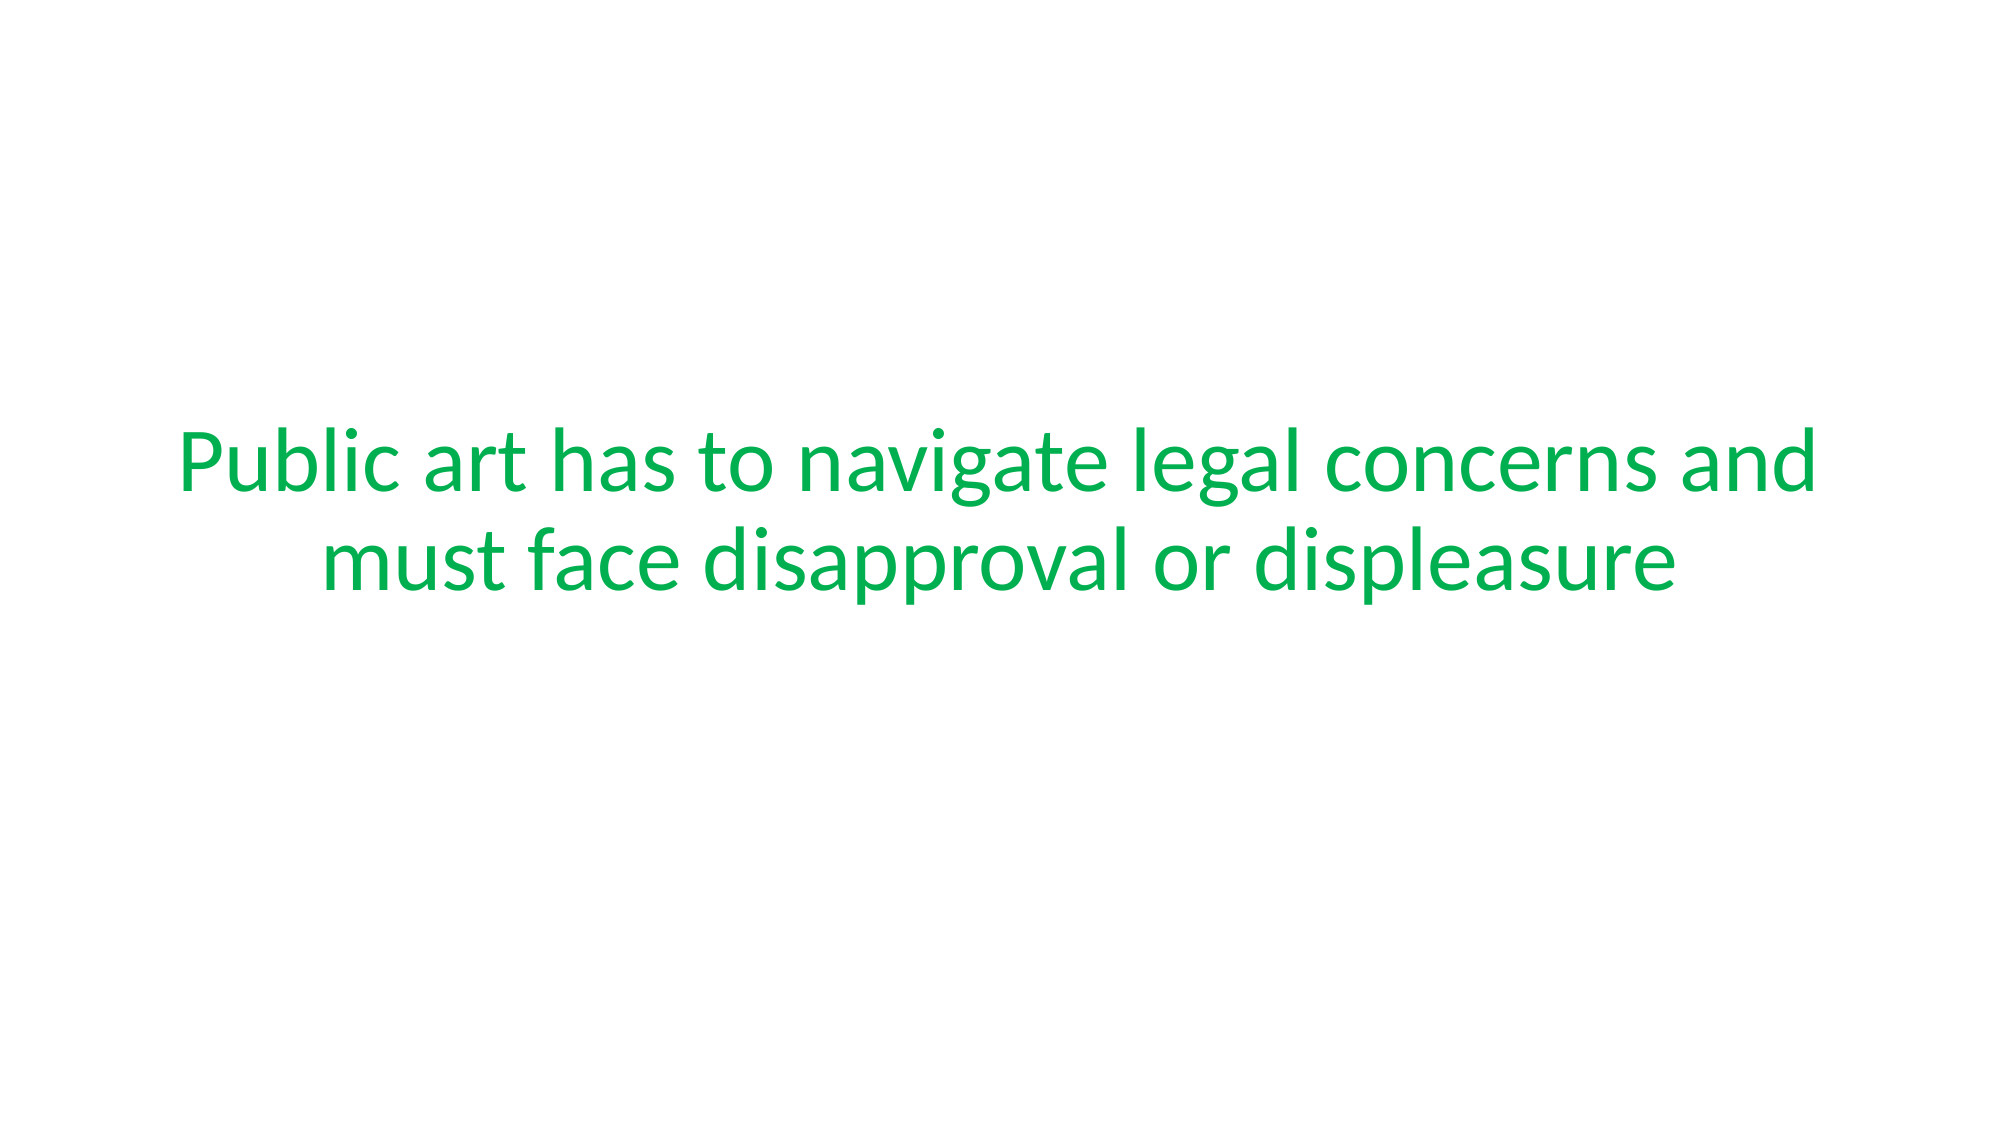

# Public art has to navigate legal concerns and must face disapproval or displeasure